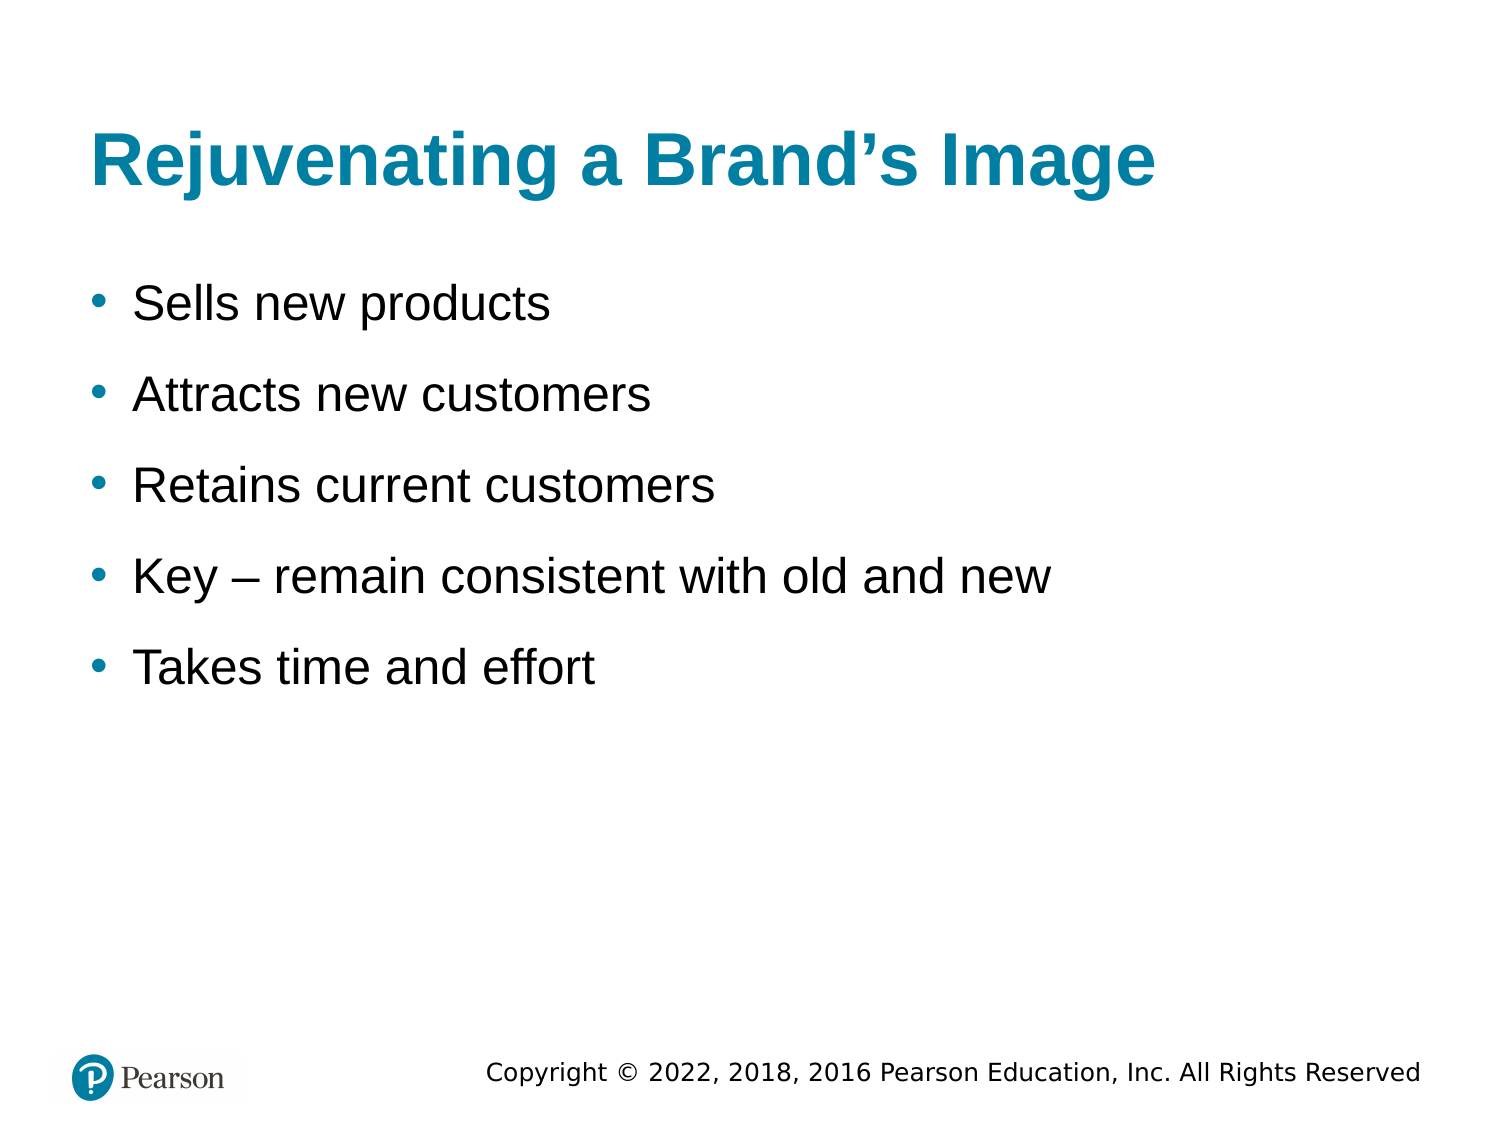

# Rejuvenating a Brand’s Image
Sells new products
Attracts new customers
Retains current customers
Key – remain consistent with old and new
Takes time and effort